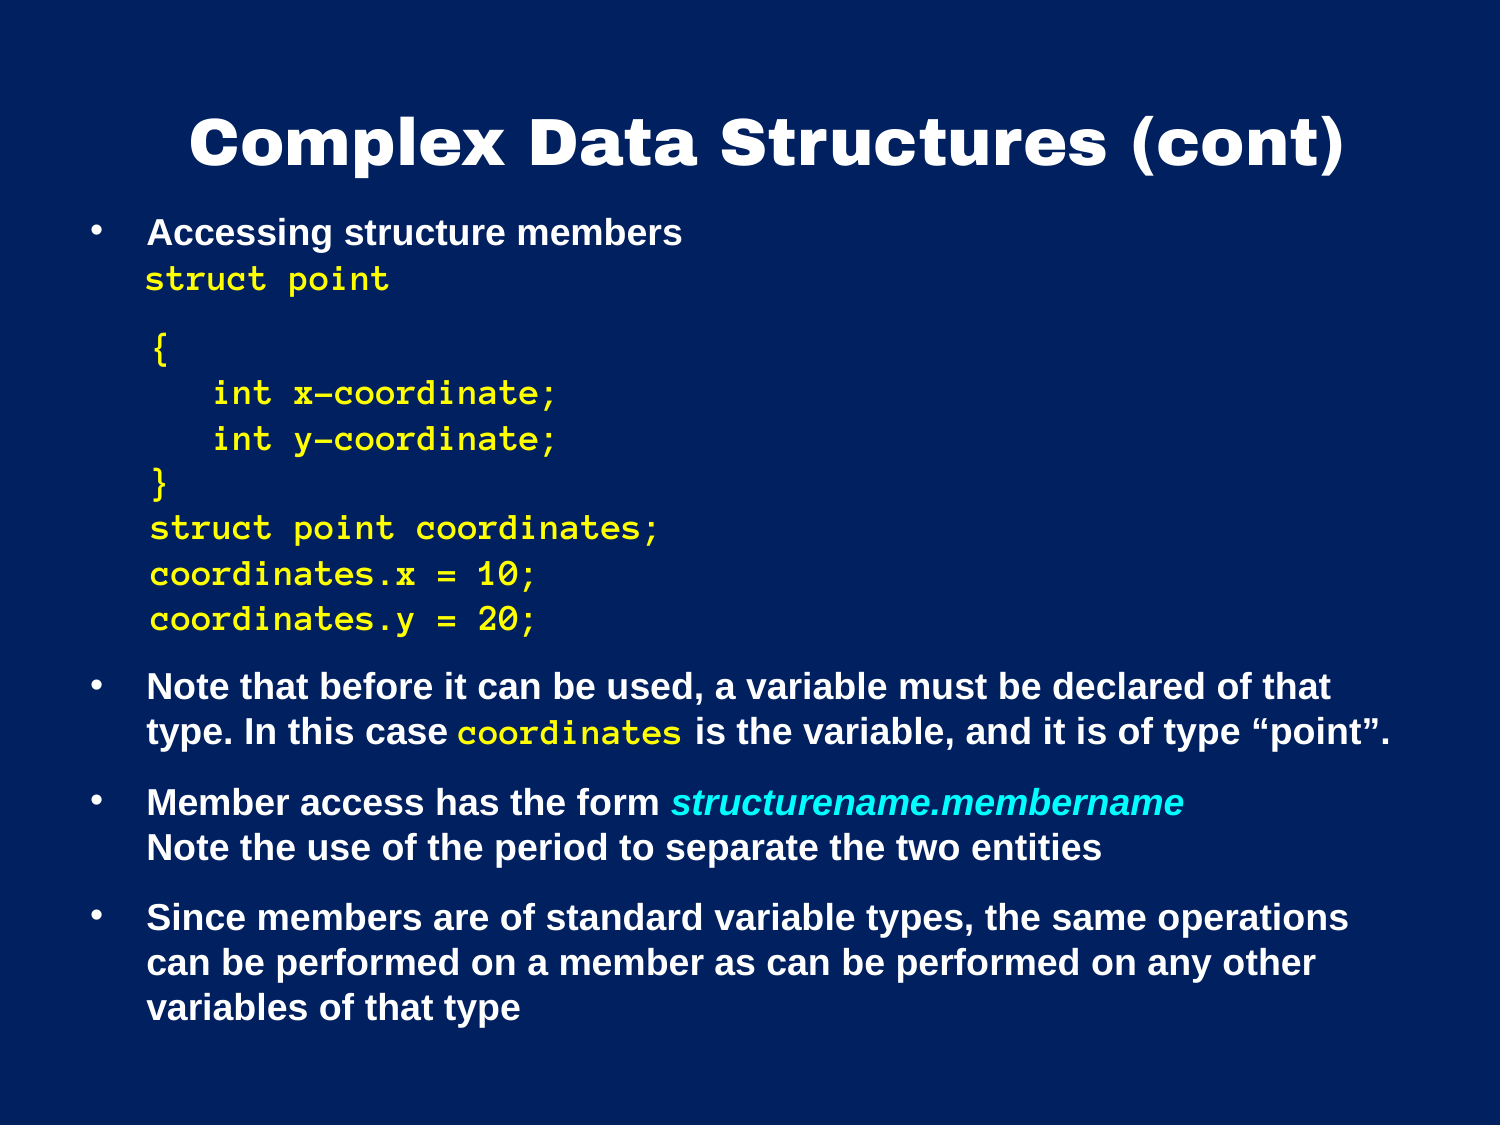

# Complex Data Structures (cont)
Accessing structure members
struct point
   {
      int x-coordinate;
      int y-coordinate;
   }
   struct point coordinates;
   coordinates.x = 10;
   coordinates.y = 20;
Note that before it can be used, a variable must be declared of that type. In this case coordinates is the variable, and it is of type “point”.
Member access has the form structurename.membername
Note the use of the period to separate the two entities
Since members are of standard variable types, the same operations can be performed on a member as can be performed on any other variables of that type